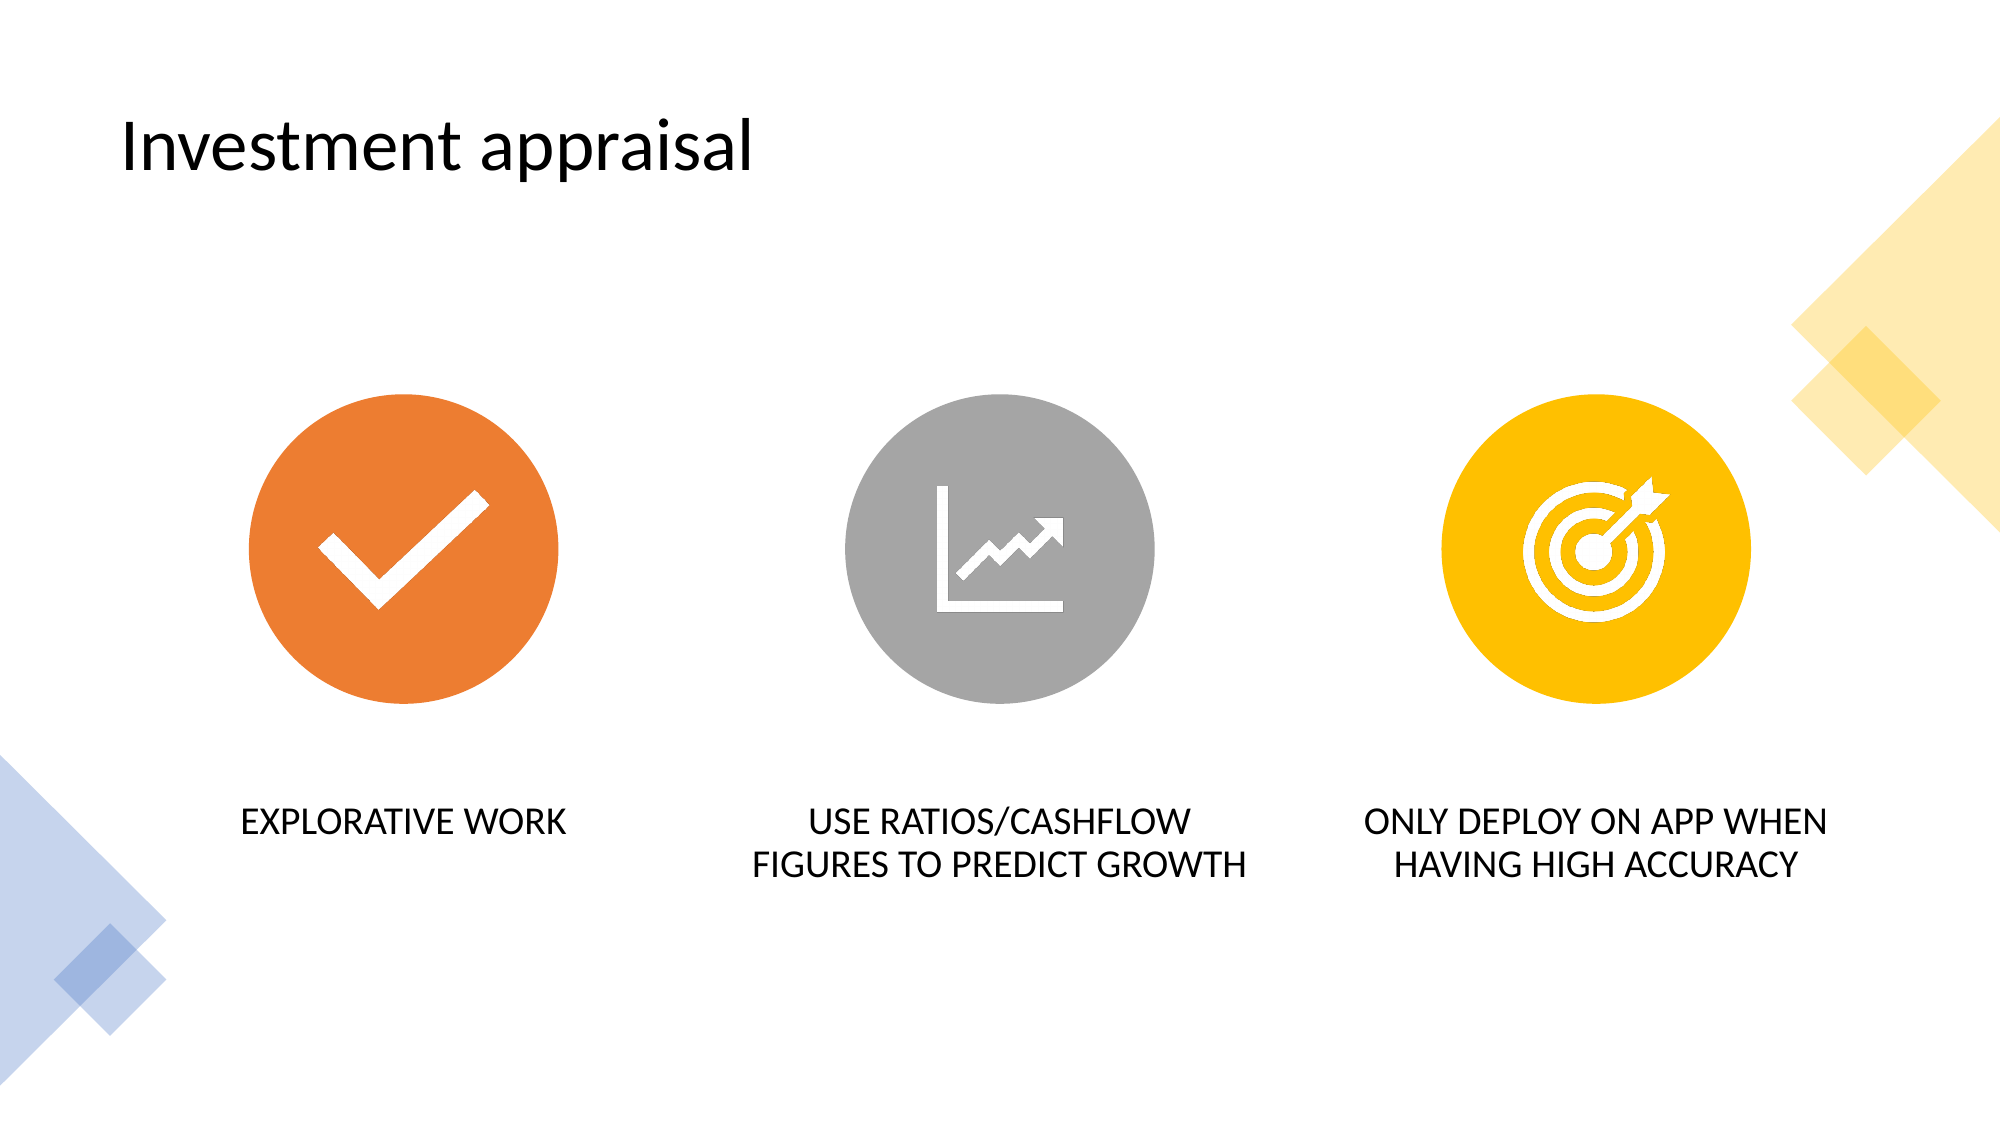

# Investment appraisal

Explorative work
Use ratios/cashflow figures to predict growth
Only deploy on app when having high accuracy